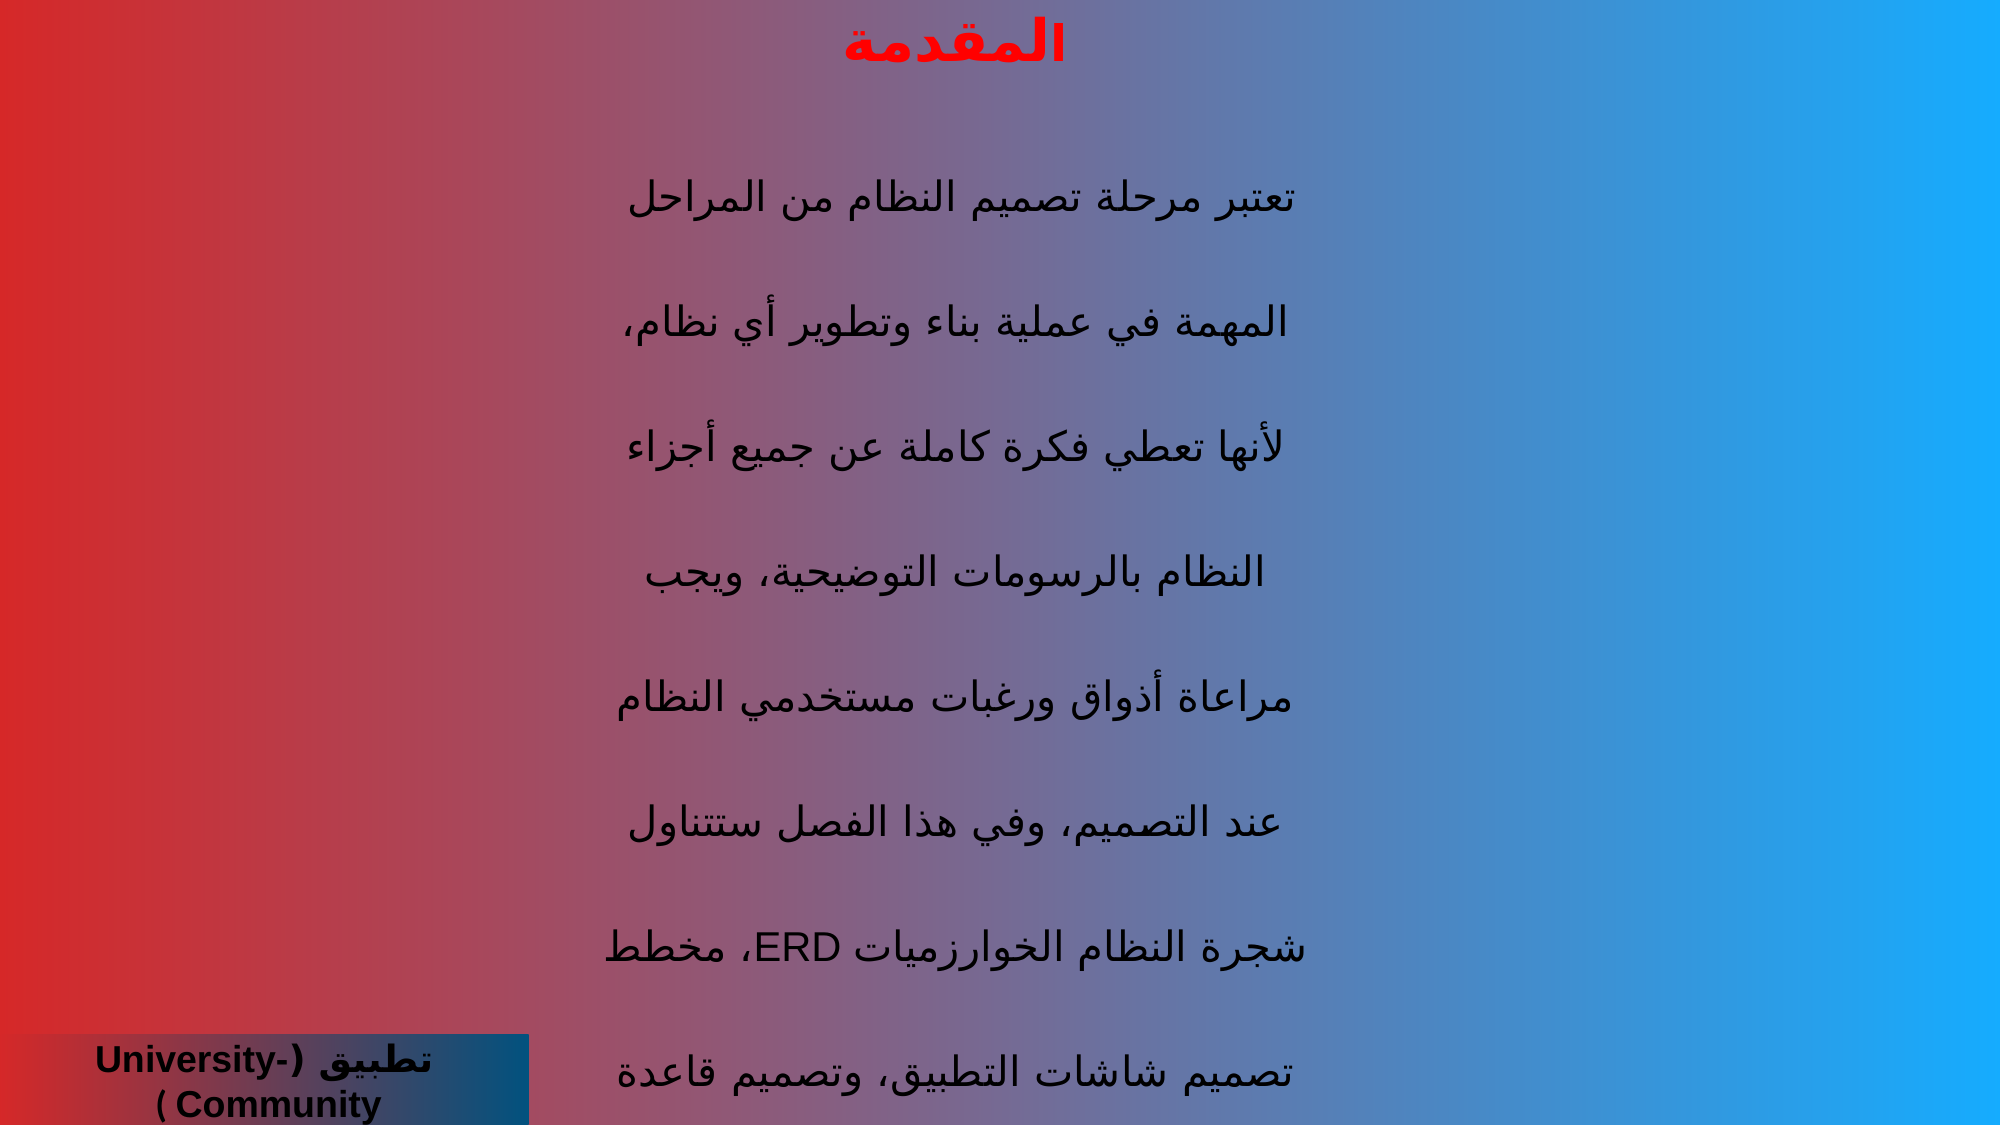

تصميم النظام
المقدمة
 تعتبر مرحلة تصميم النظام من المراحل المهمة في عملية بناء وتطوير أي نظام، لأنها تعطي فكرة كاملة عن جميع أجزاء النظام بالرسومات التوضيحية، ويجب مراعاة أذواق ورغبات مستخدمي النظام عند التصميم، وفي هذا الفصل ستتناول مخطط ،ERD شجرة النظام الخوارزميات تصميم شاشات التطبيق، وتصميم قاعدة البيانات الخاصة بالنظام.
تطبيق (University-Community )